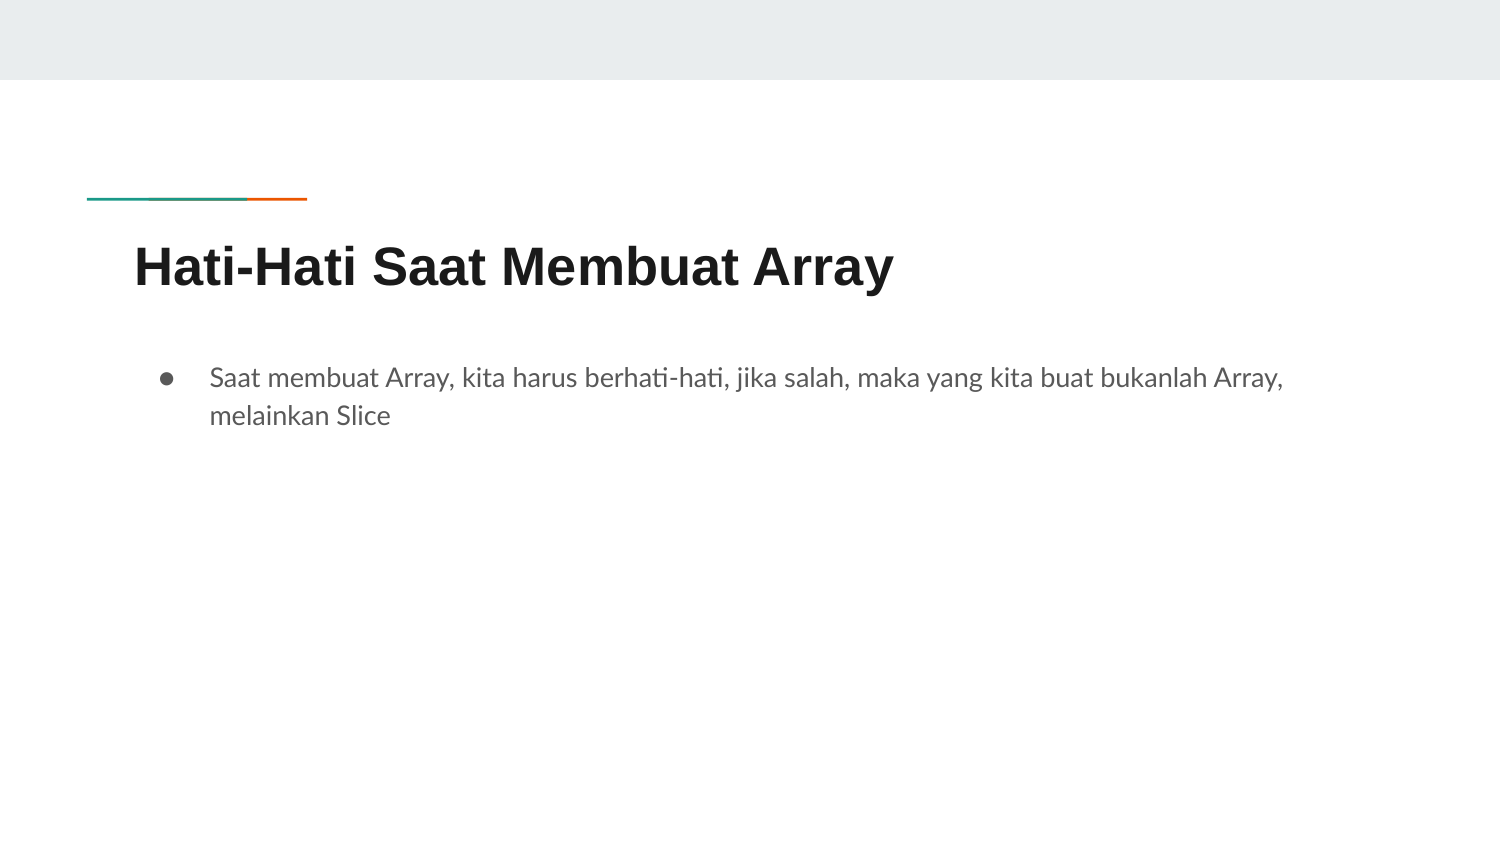

# Hati-Hati Saat Membuat Array
Saat membuat Array, kita harus berhati-hati, jika salah, maka yang kita buat bukanlah Array, melainkan Slice